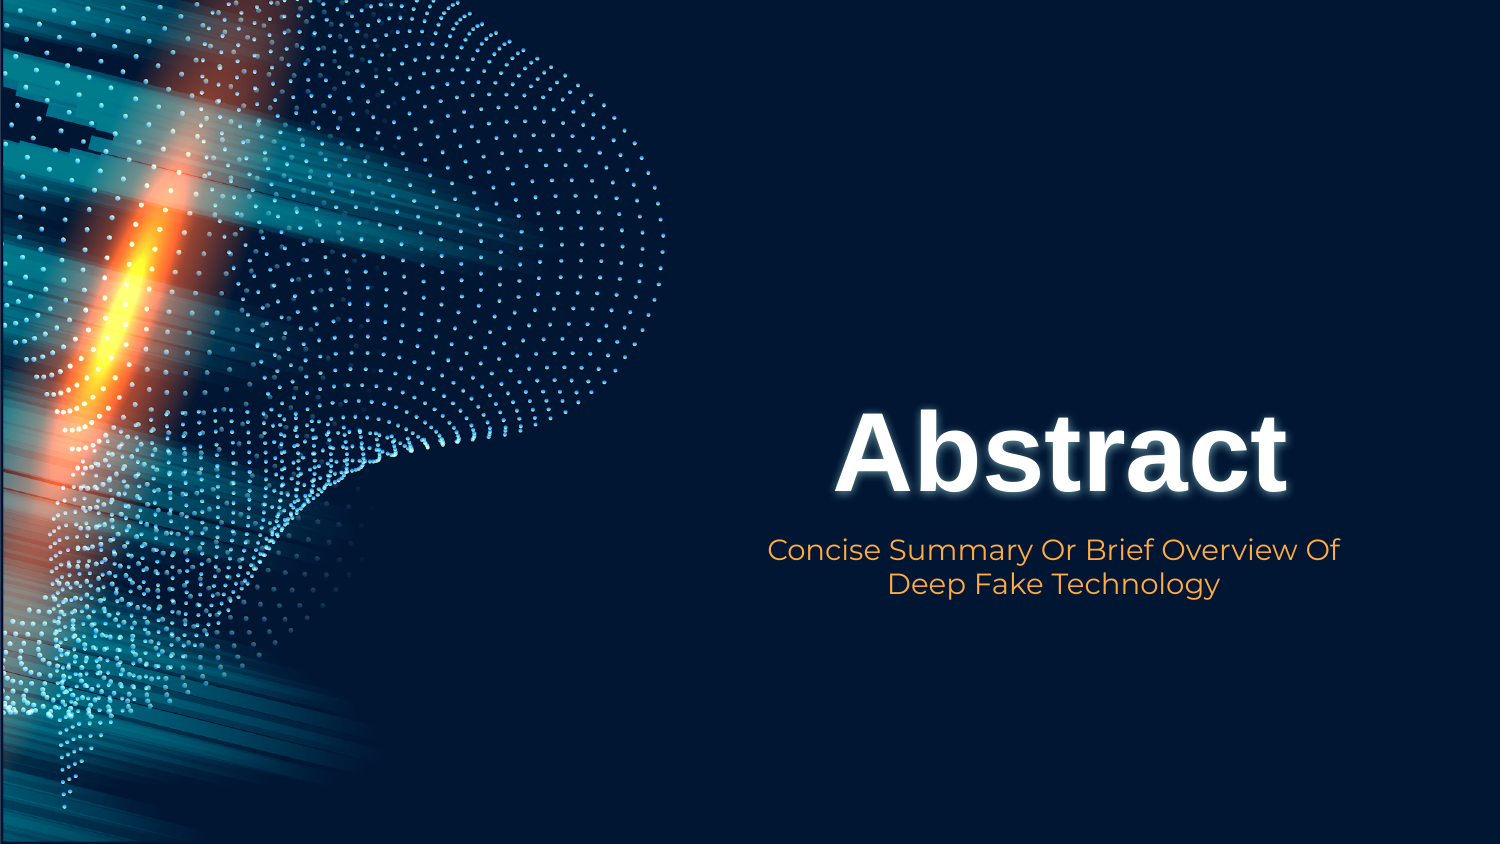

# Abstract
Concise Summary Or Brief Overview Of Deep Fake Technology